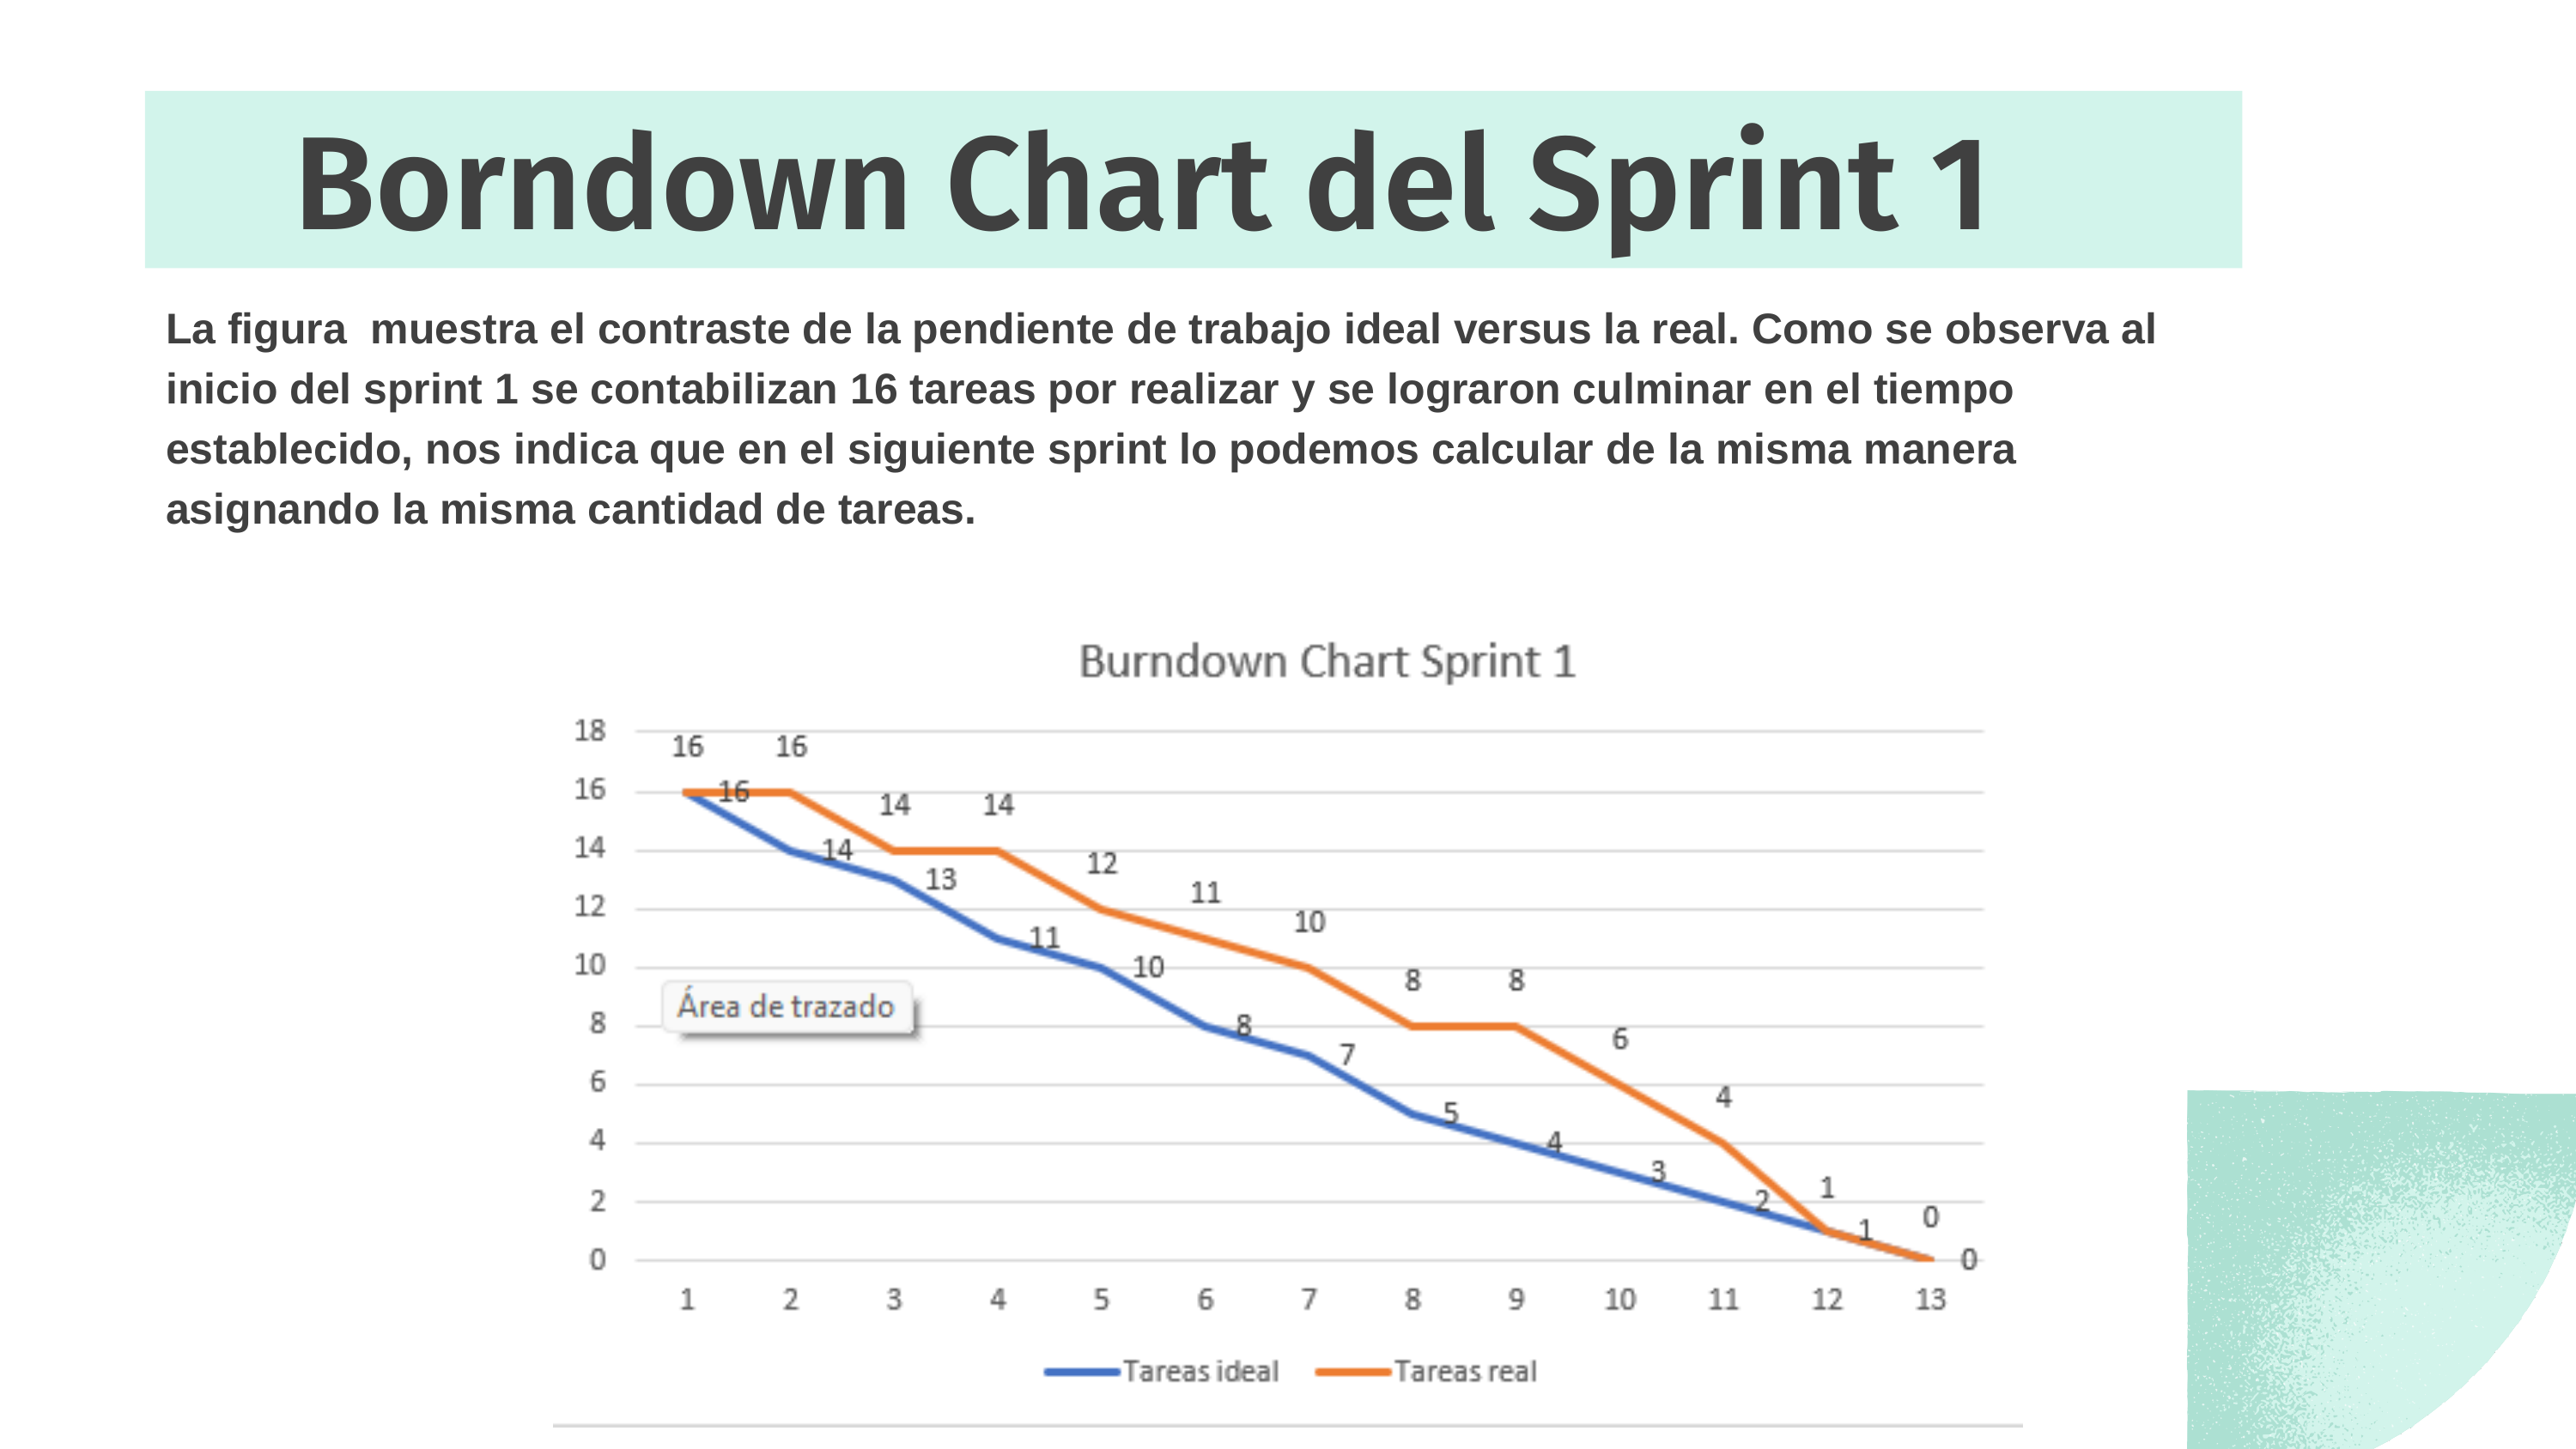

Borndown Chart del Sprint 1

La figura  muestra el contraste de la pendiente de trabajo ideal versus la real. Como se observa al inicio del sprint 1 se contabilizan 16 tareas por realizar y se lograron culminar en el tiempo establecido, nos indica que en el siguiente sprint lo podemos calcular de la misma manera asignando la misma cantidad de tareas.